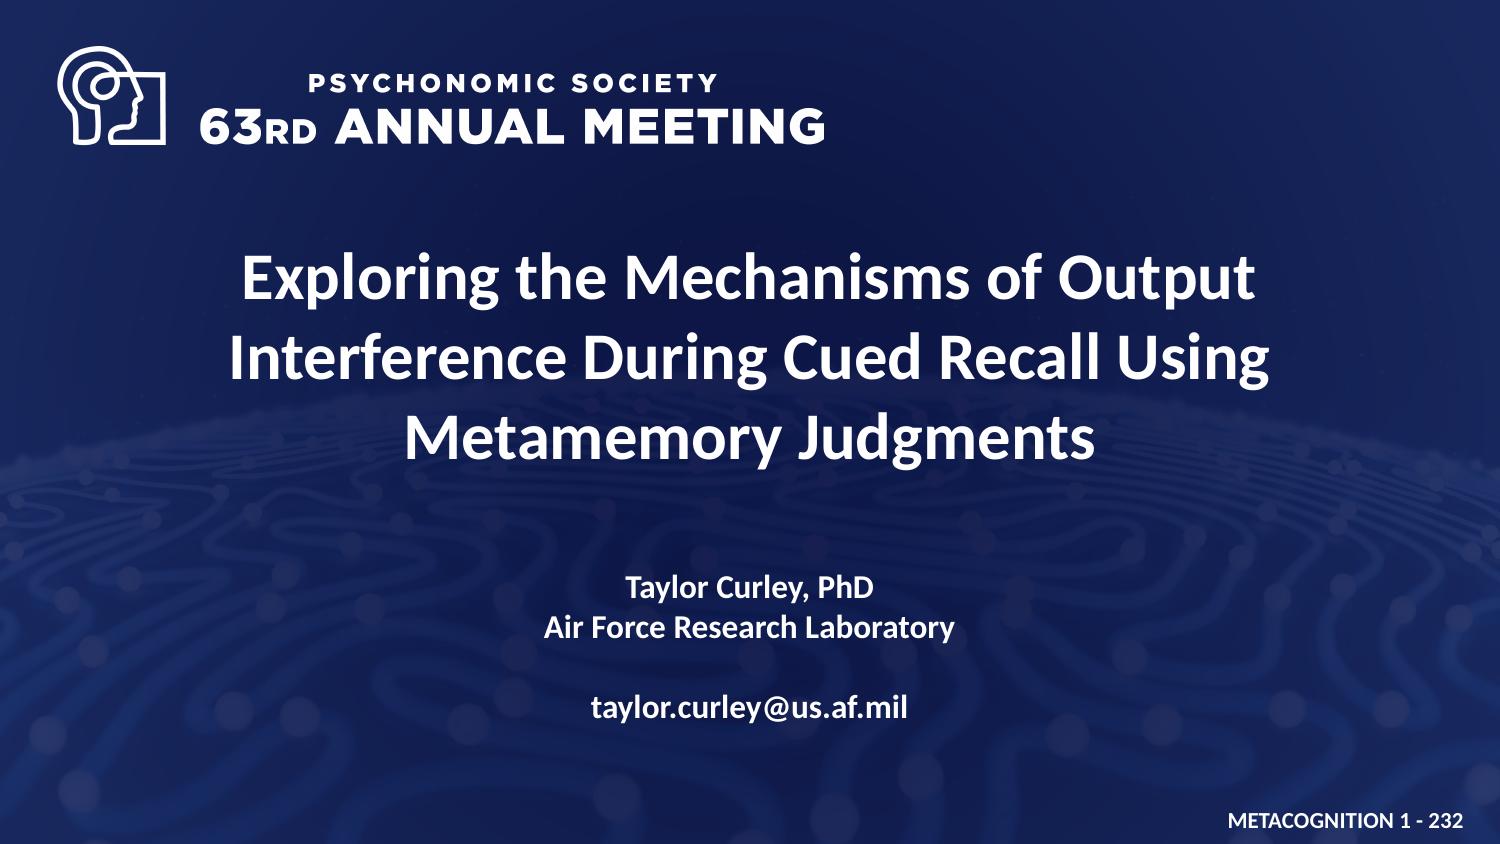

# Exploring the Mechanisms of Output Interference During Cued Recall Using Metamemory Judgments
Taylor Curley, PhD
Air Force Research Laboratory
taylor.curley@us.af.mil